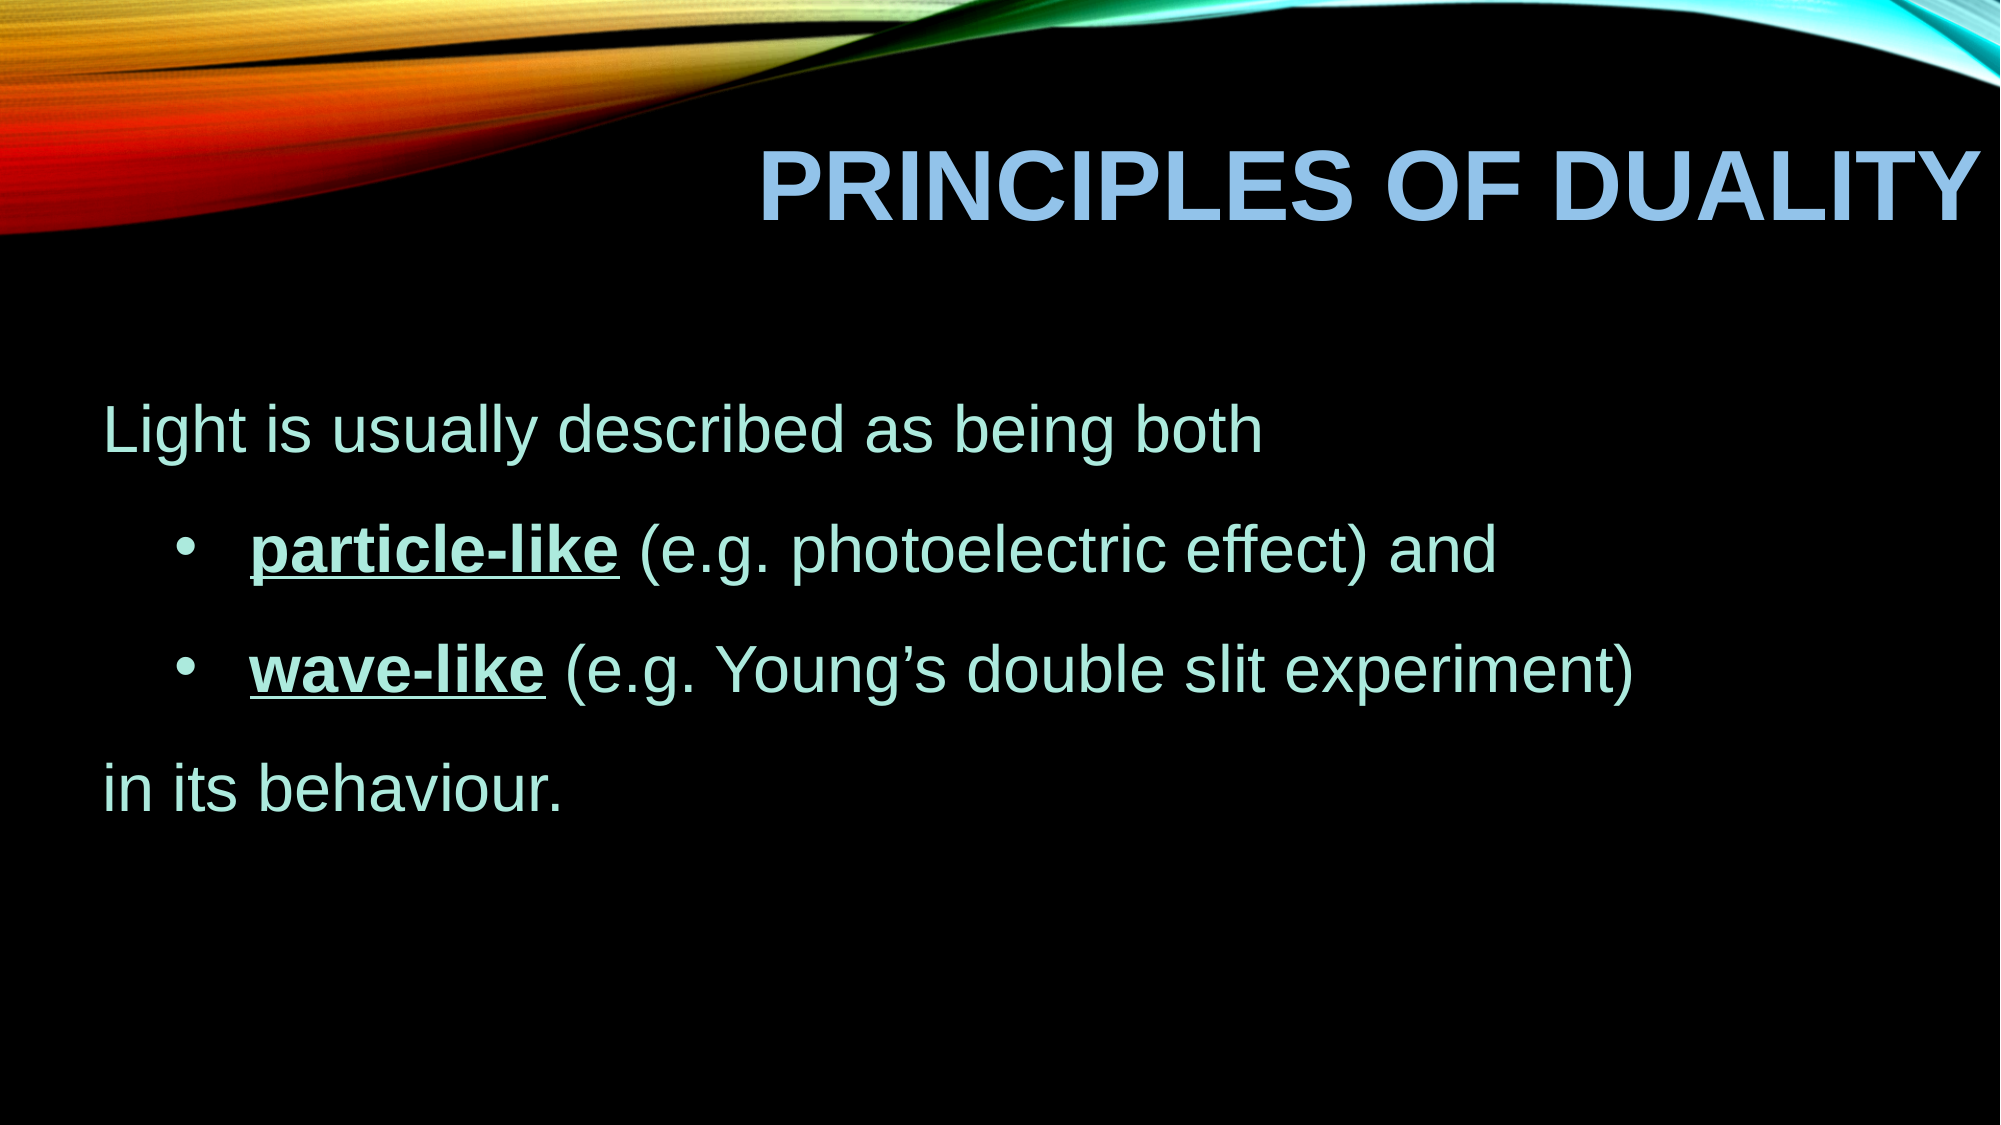

# Principles of Duality
Light is usually described as being both
particle-like (e.g. photoelectric effect) and
wave-like (e.g. Young’s double slit experiment)
in its behaviour.